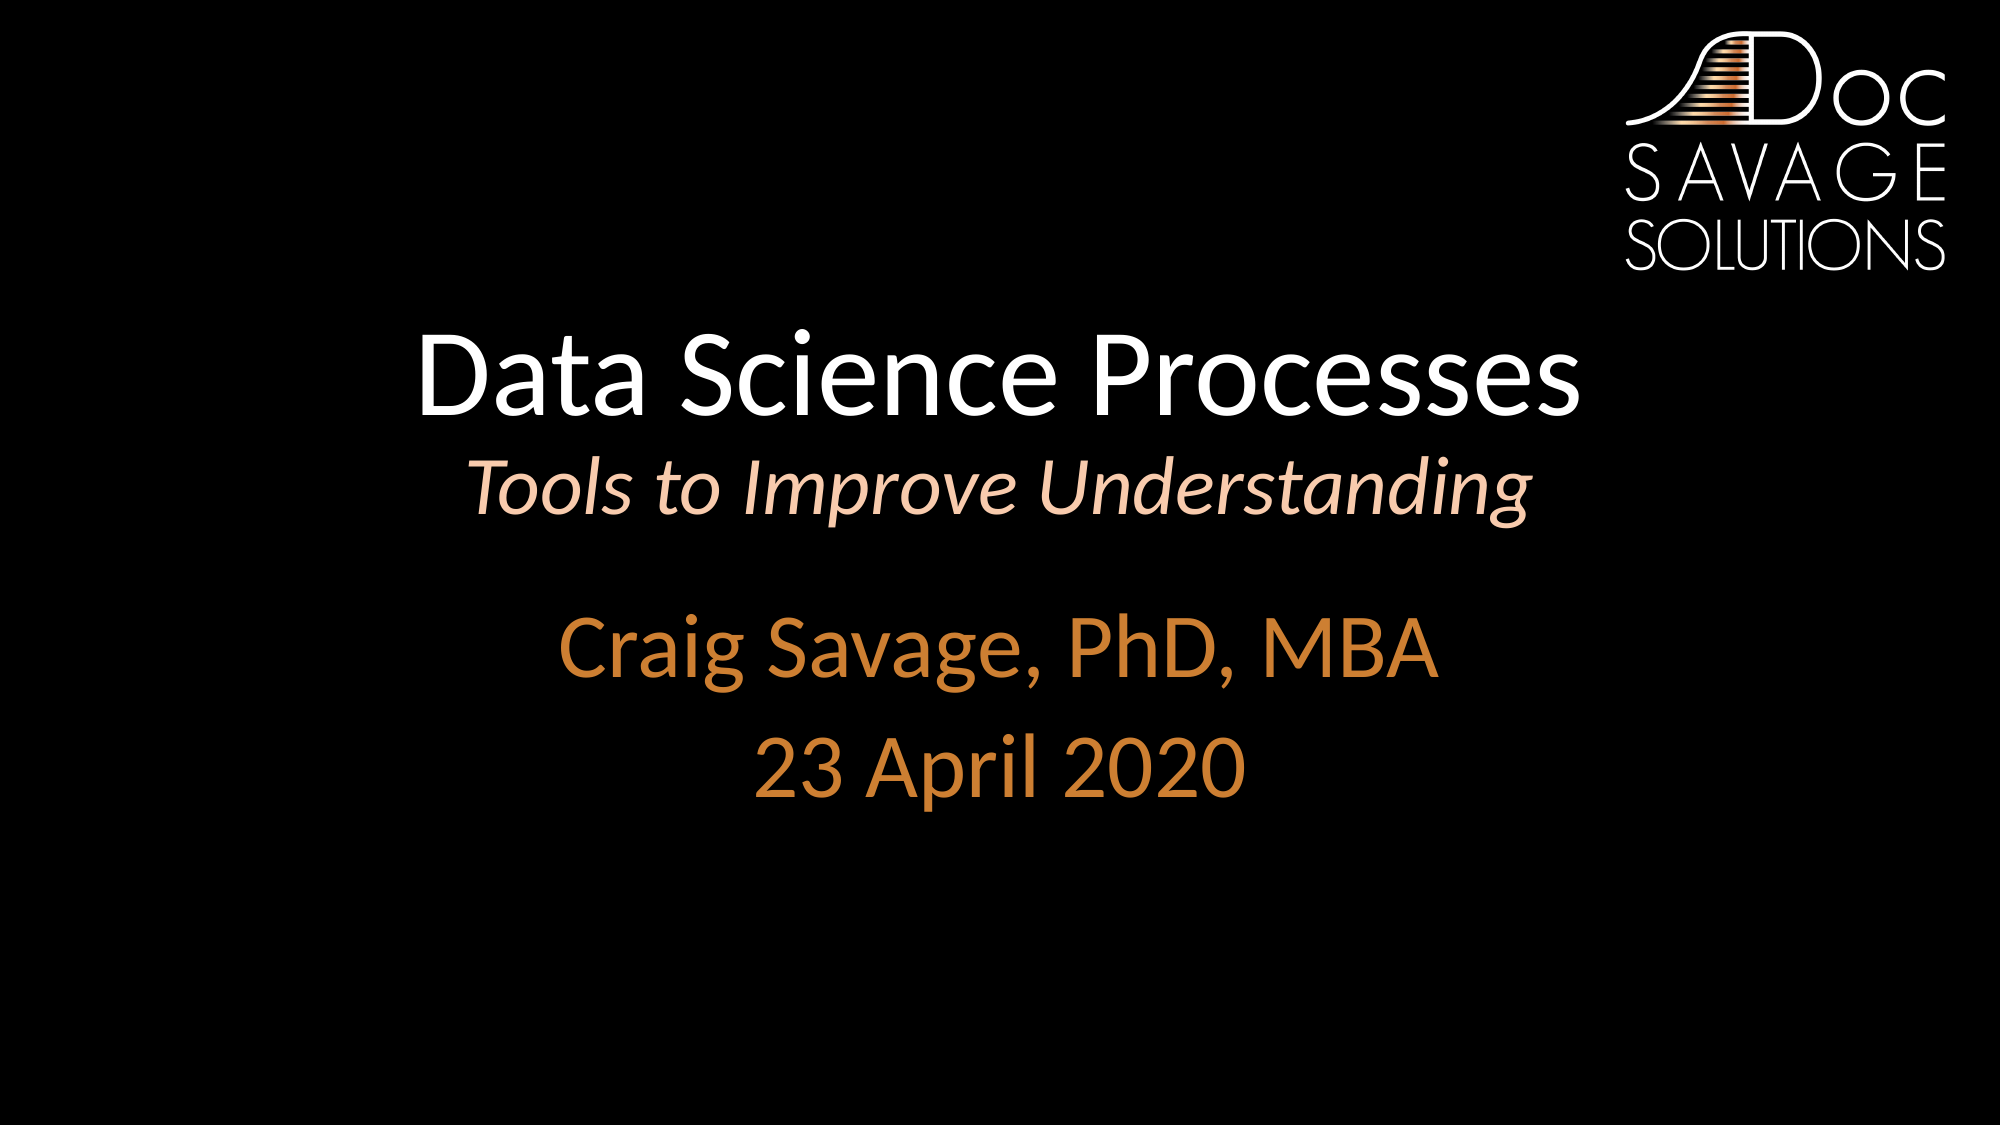

# Data Science Processes Tools to Improve Understanding
Craig Savage, PhD, MBA
23 April 2020